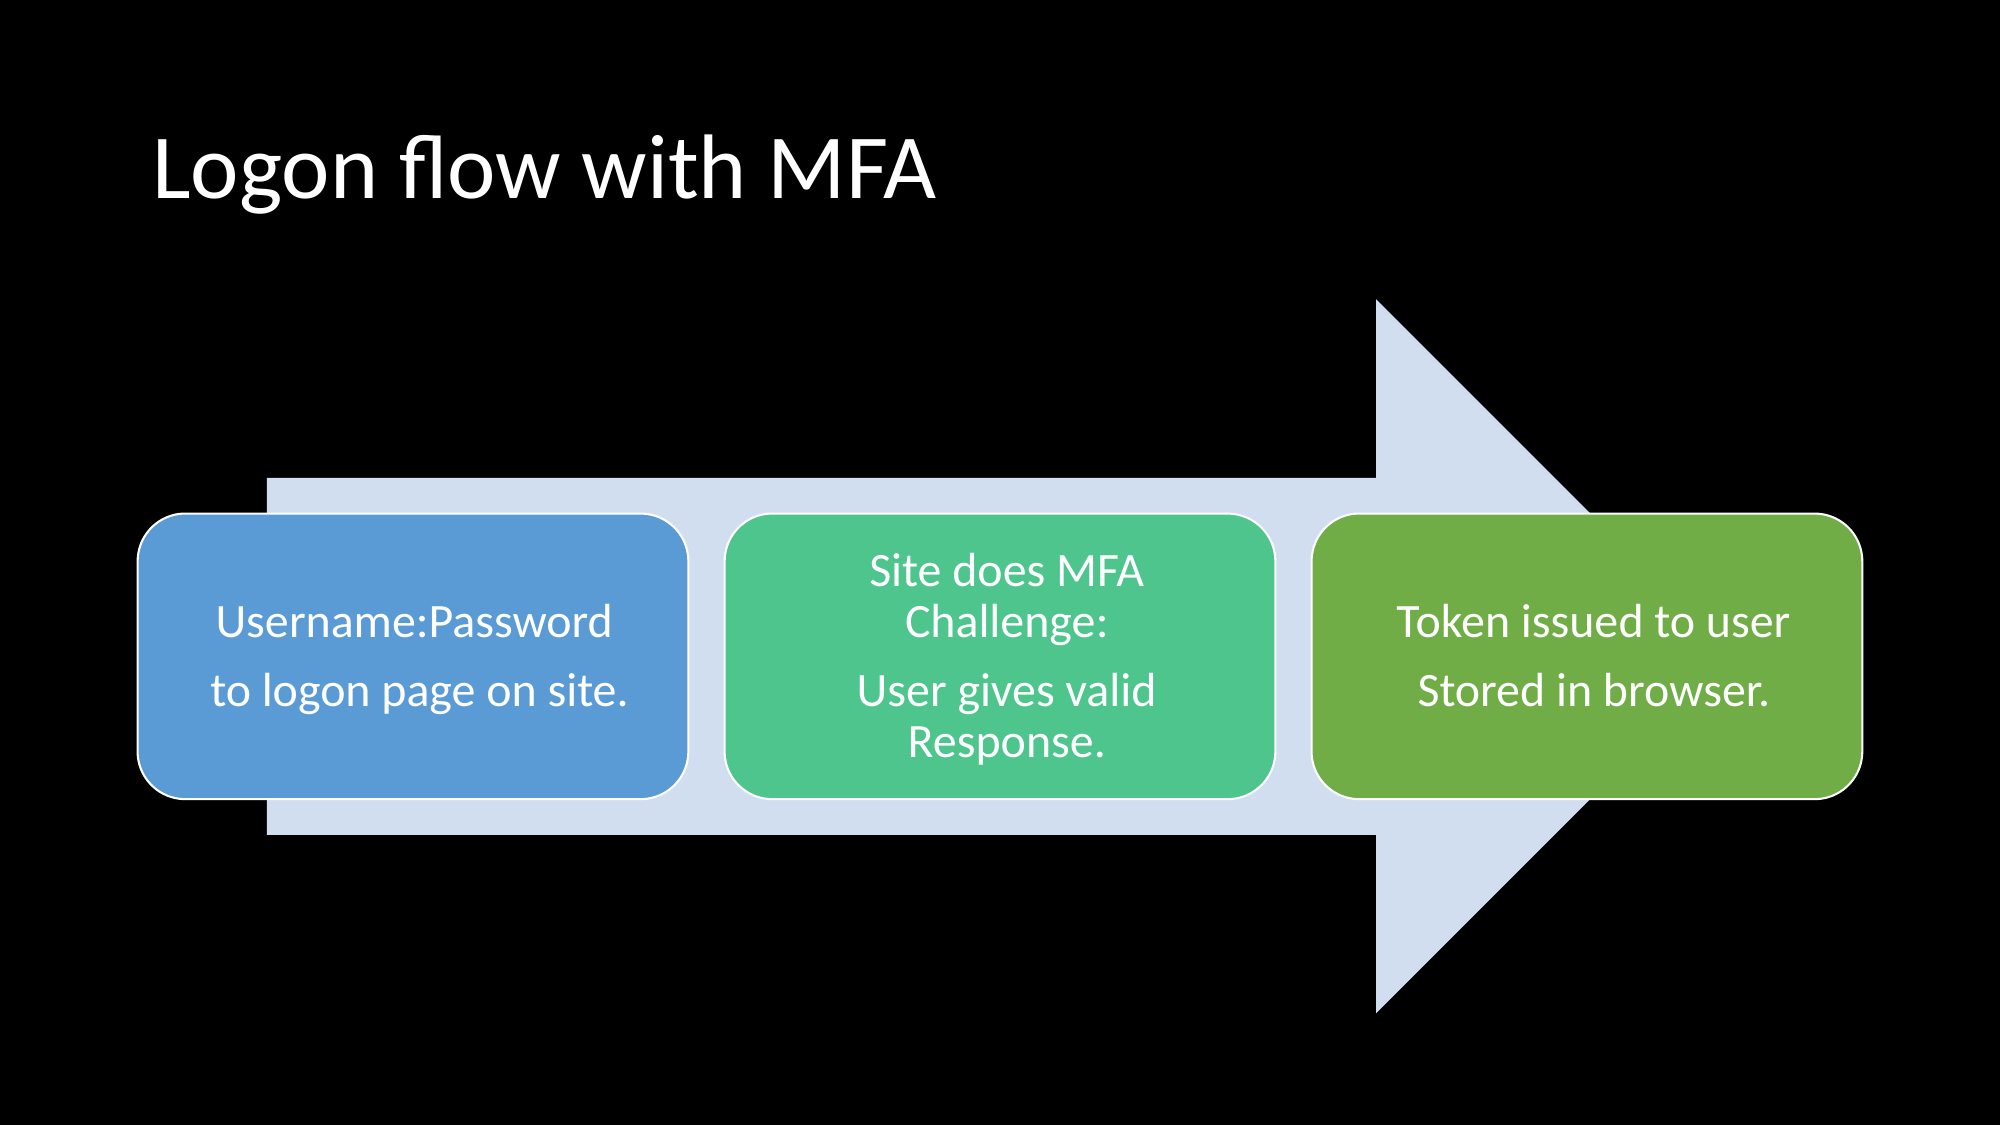

# Logon flow with MFA
Username:Password
to logon page on site.
Site does MFA Challenge:
User gives valid Response.
Token issued to user
Stored in browser.